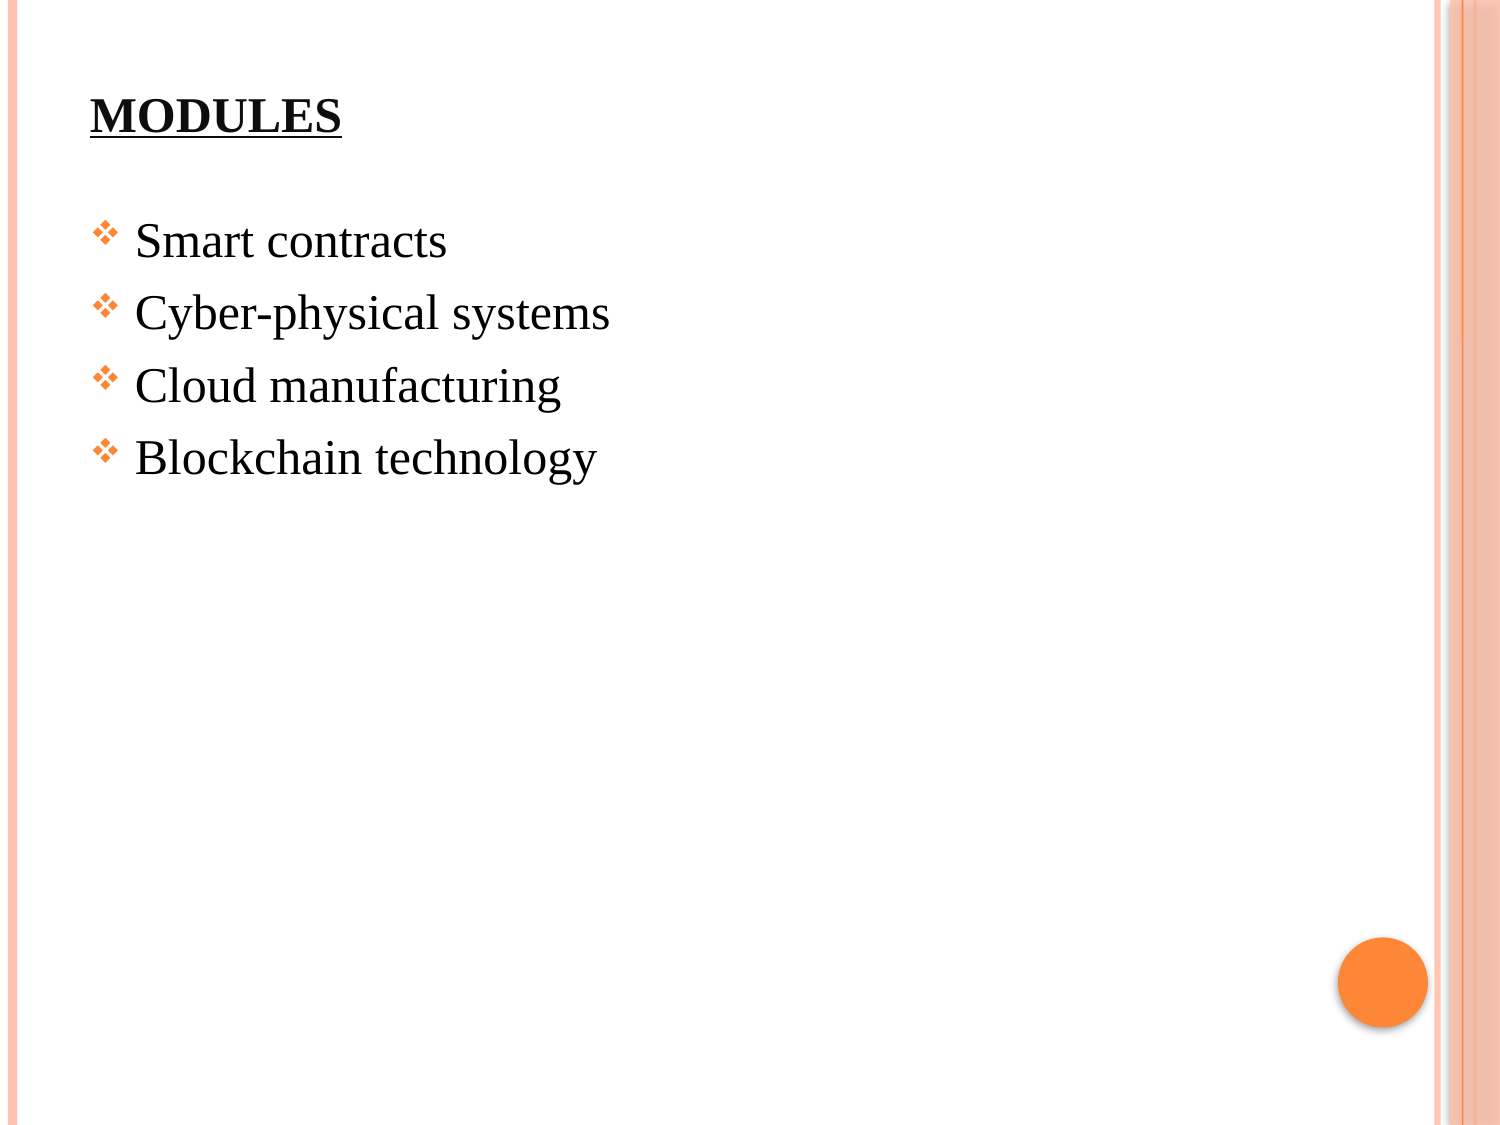

# MODULES
Smart contracts
Cyber-physical systems
Cloud manufacturing
Blockchain technology